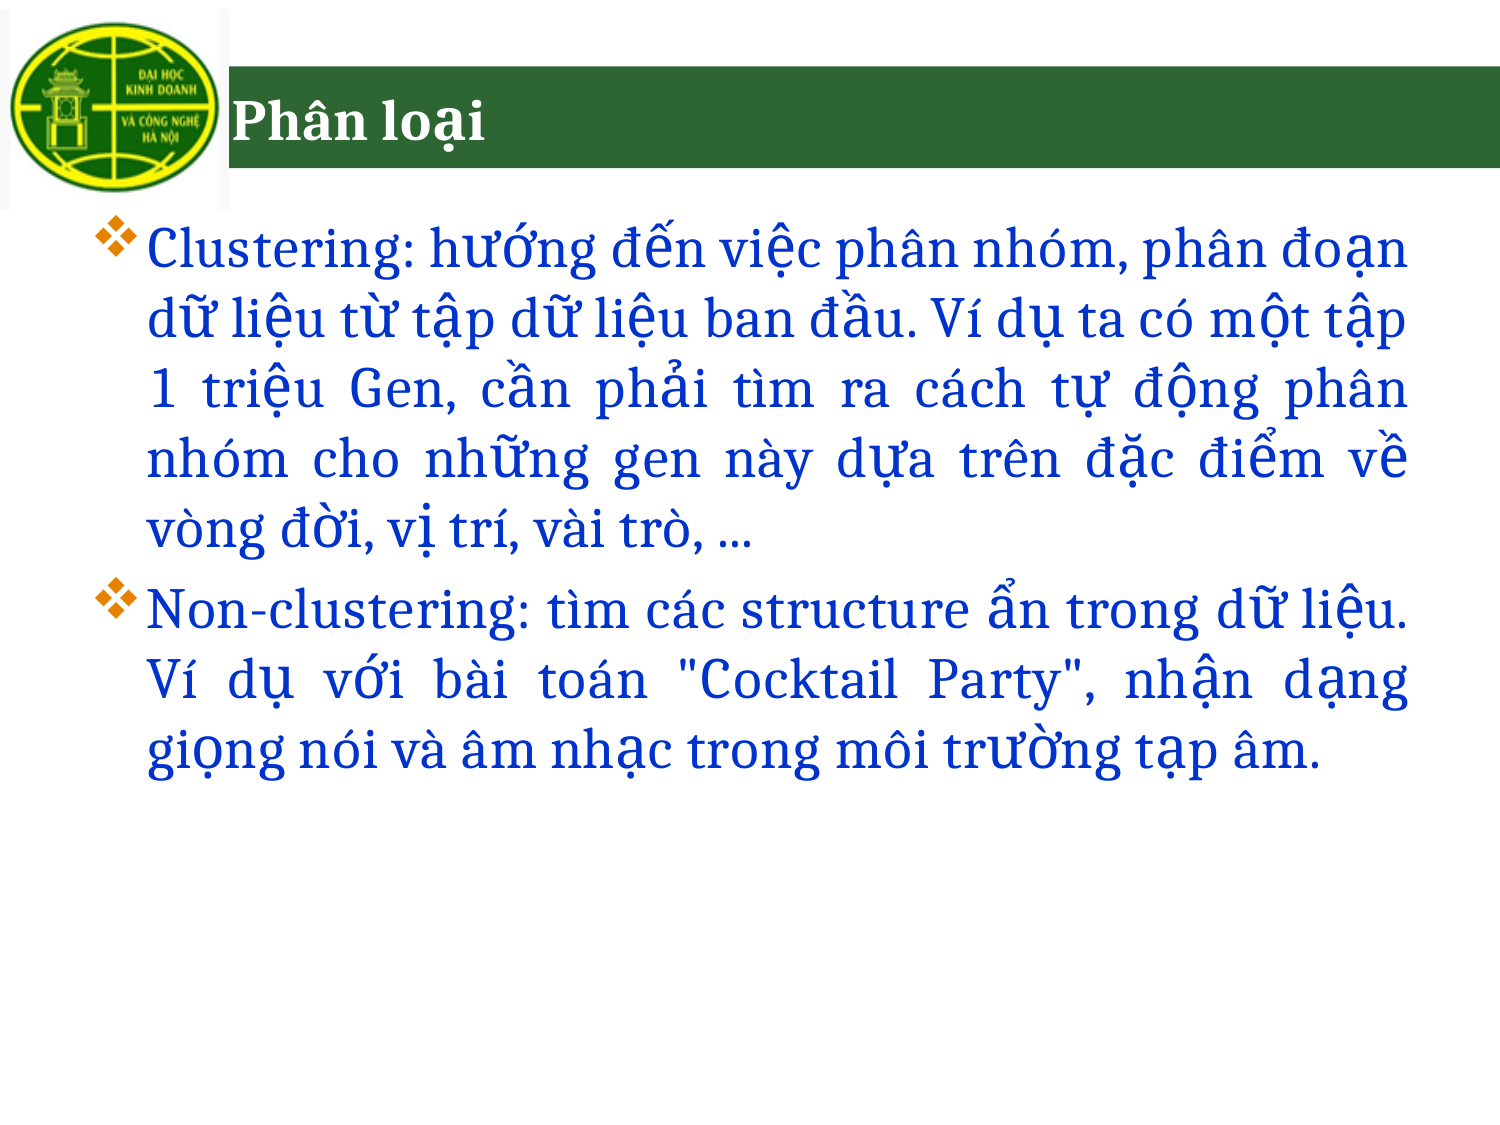

# Phân loại
Clustering: hướng đến việc phân nhóm, phân đoạn dữ liệu từ tập dữ liệu ban đầu. Ví dụ ta có một tập 1 triệu Gen, cần phải tìm ra cách tự động phân nhóm cho những gen này dựa trên đặc điểm về vòng đời, vị trí, vài trò, ...
Non-clustering: tìm các structure ẩn trong dữ liệu. Ví dụ với bài toán "Cocktail Party", nhận dạng giọng nói và âm nhạc trong môi trường tạp âm.